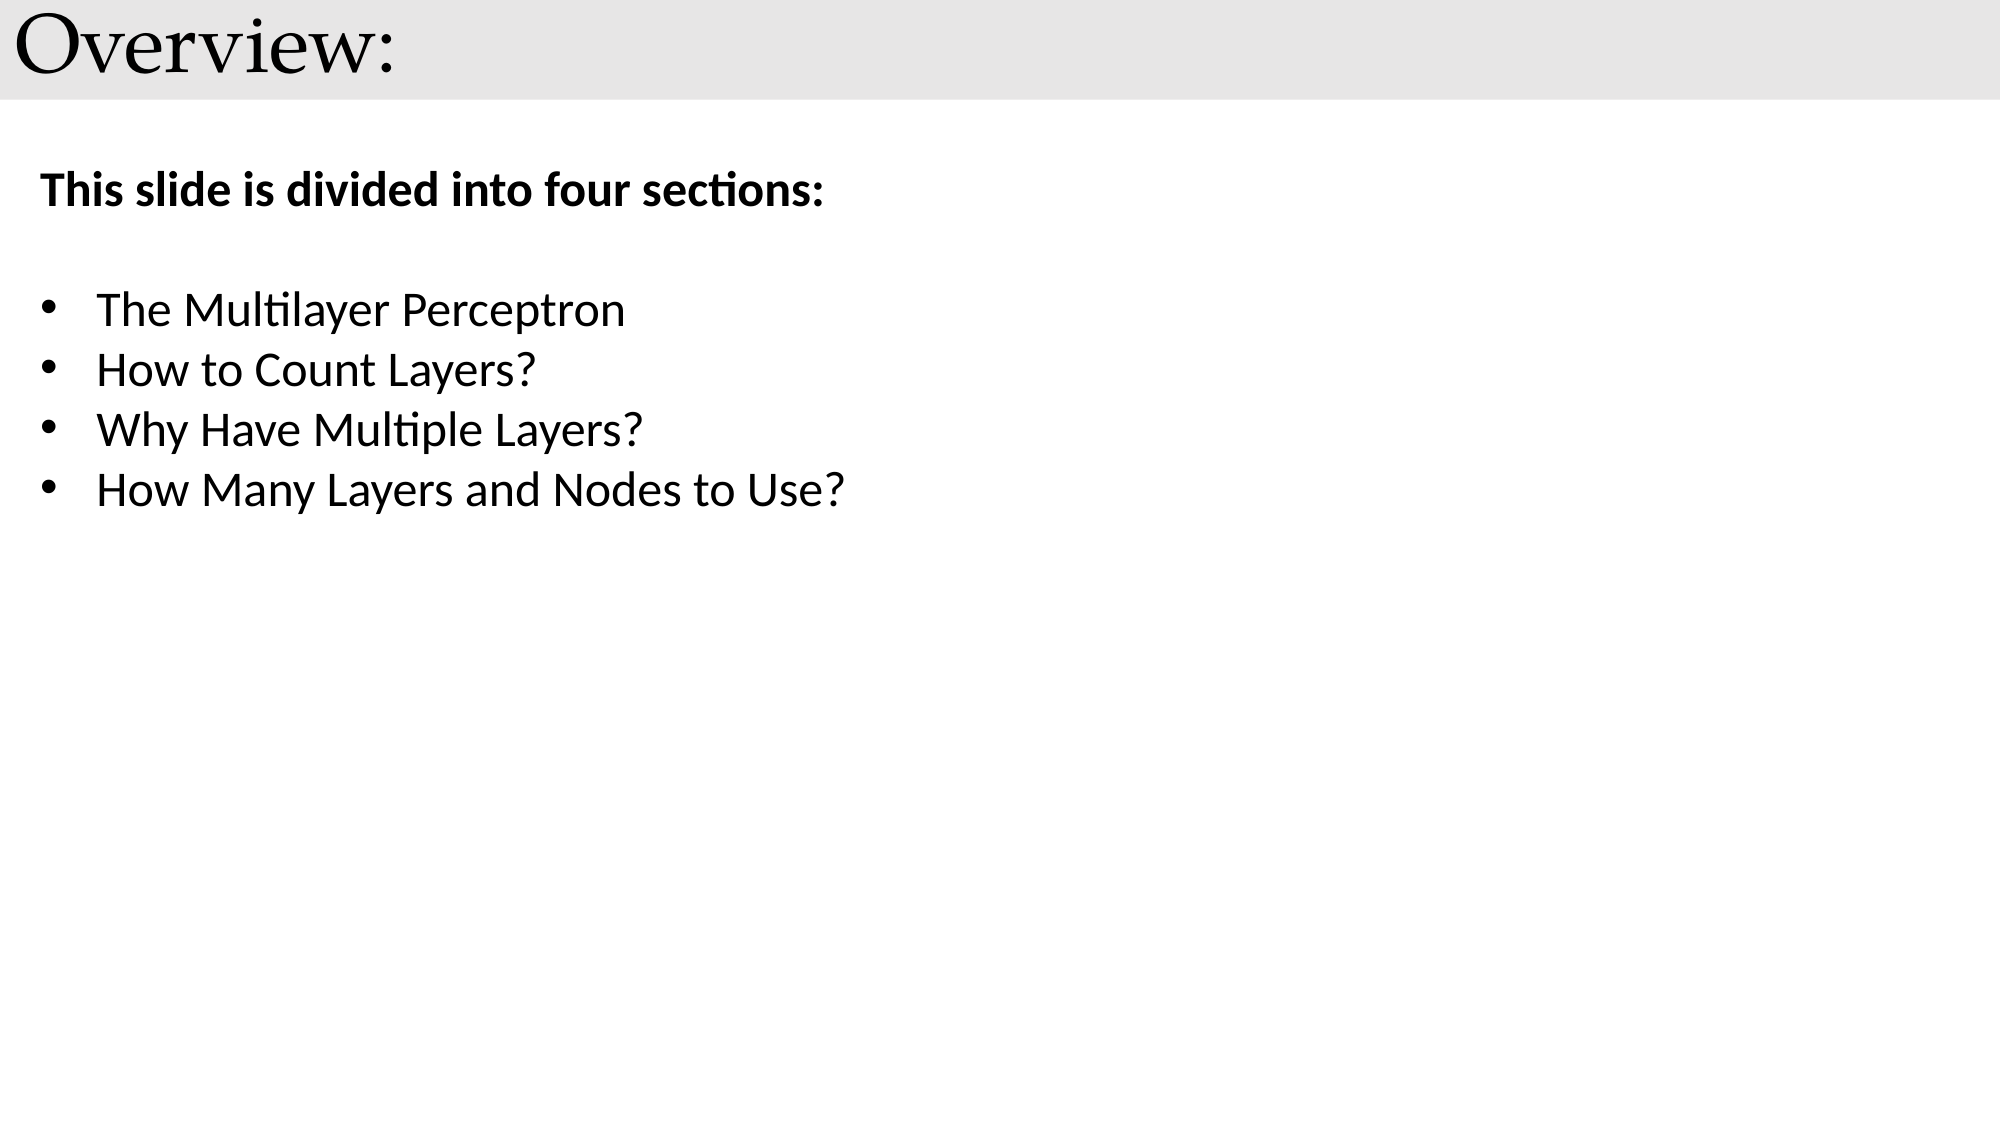

# Overview:

This slide is divided into four sections:

The Multilayer Perceptron
How to Count Layers?
Why Have Multiple Layers?
How Many Layers and Nodes to Use?